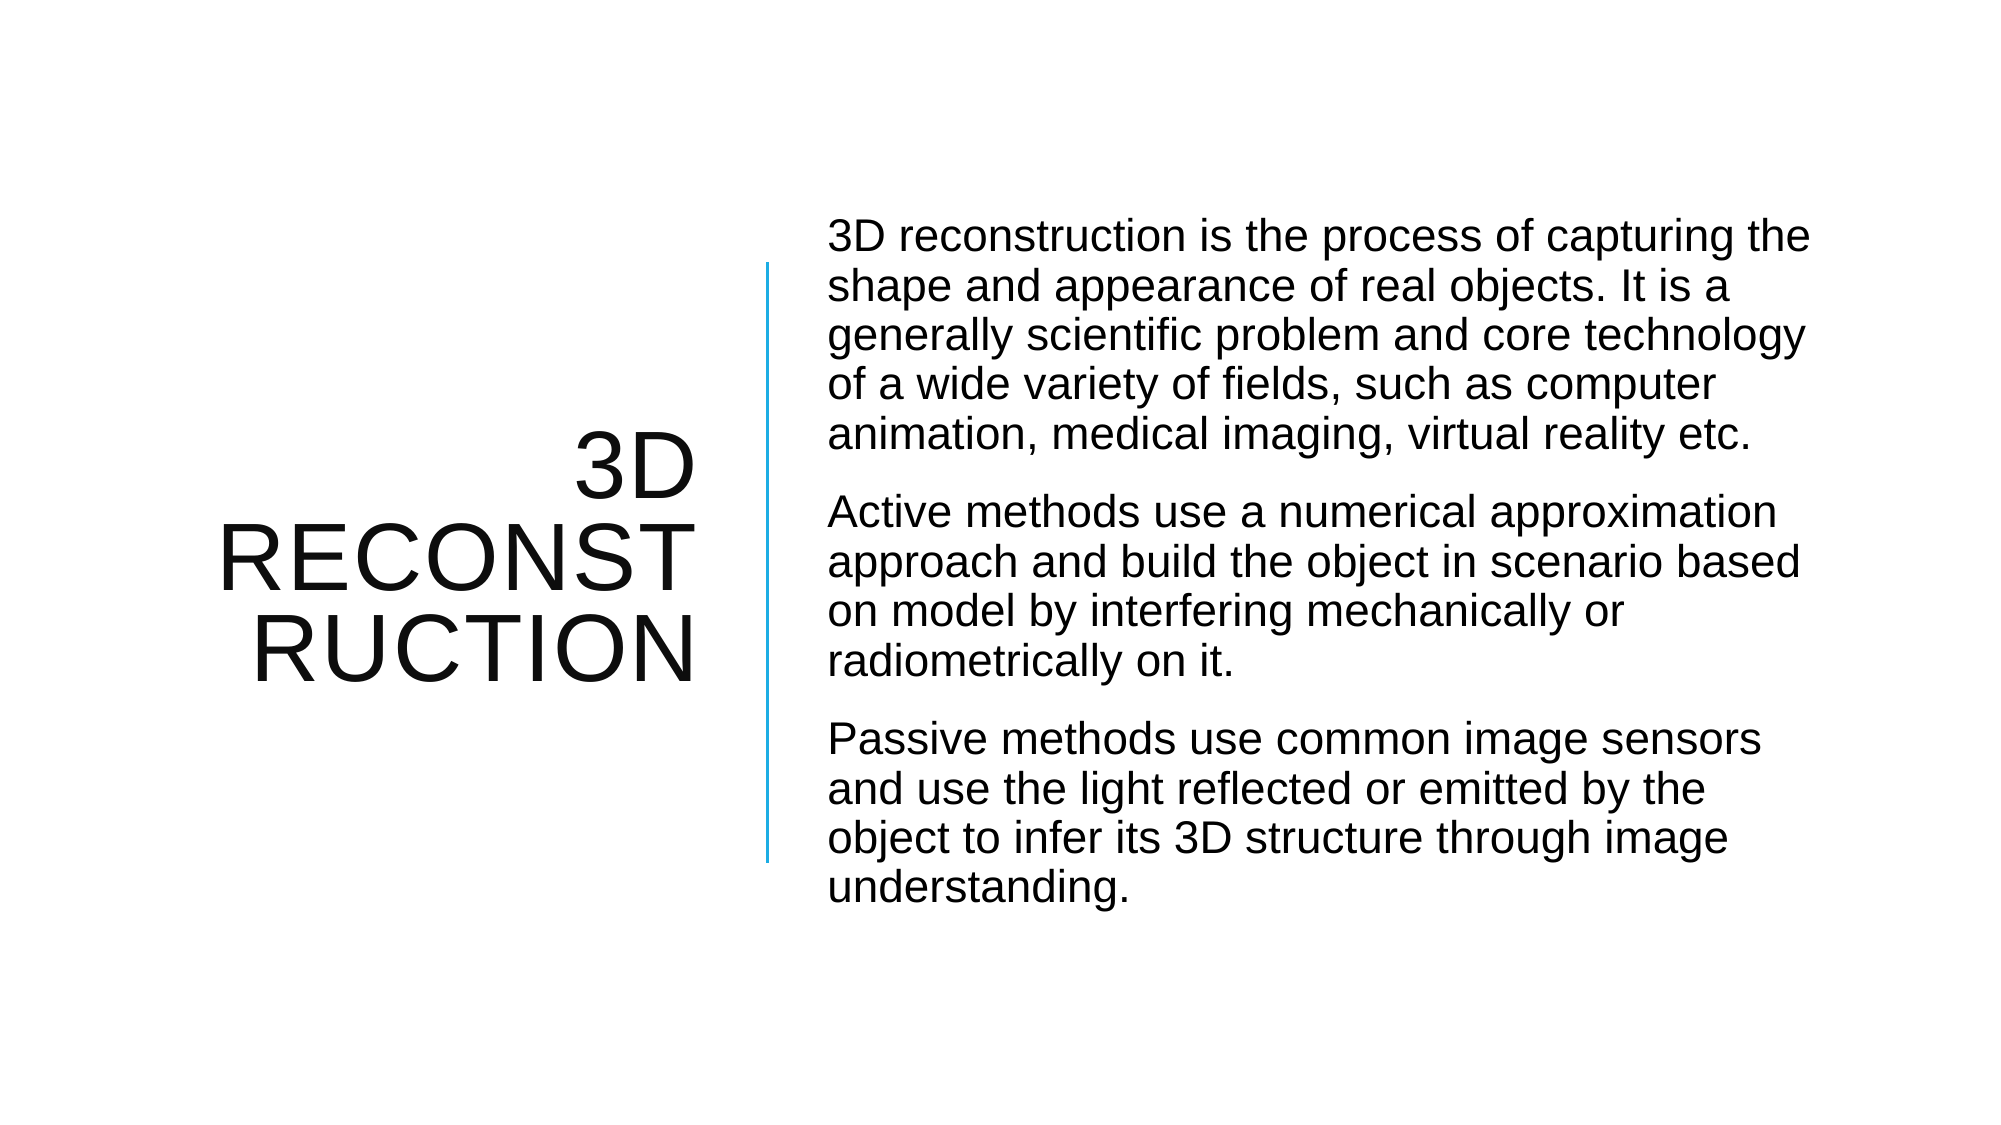

# 3D RECONSTRUCTION
3D reconstruction is the process of capturing the shape and appearance of real objects. It is a generally scientific problem and core technology of a wide variety of fields, such as computer animation, medical imaging, virtual reality etc.
Active methods use a numerical approximation approach and build the object in scenario based on model by interfering mechanically or radiometrically on it.
Passive methods use common image sensors and use the light reflected or emitted by the object to infer its 3D structure through image understanding.